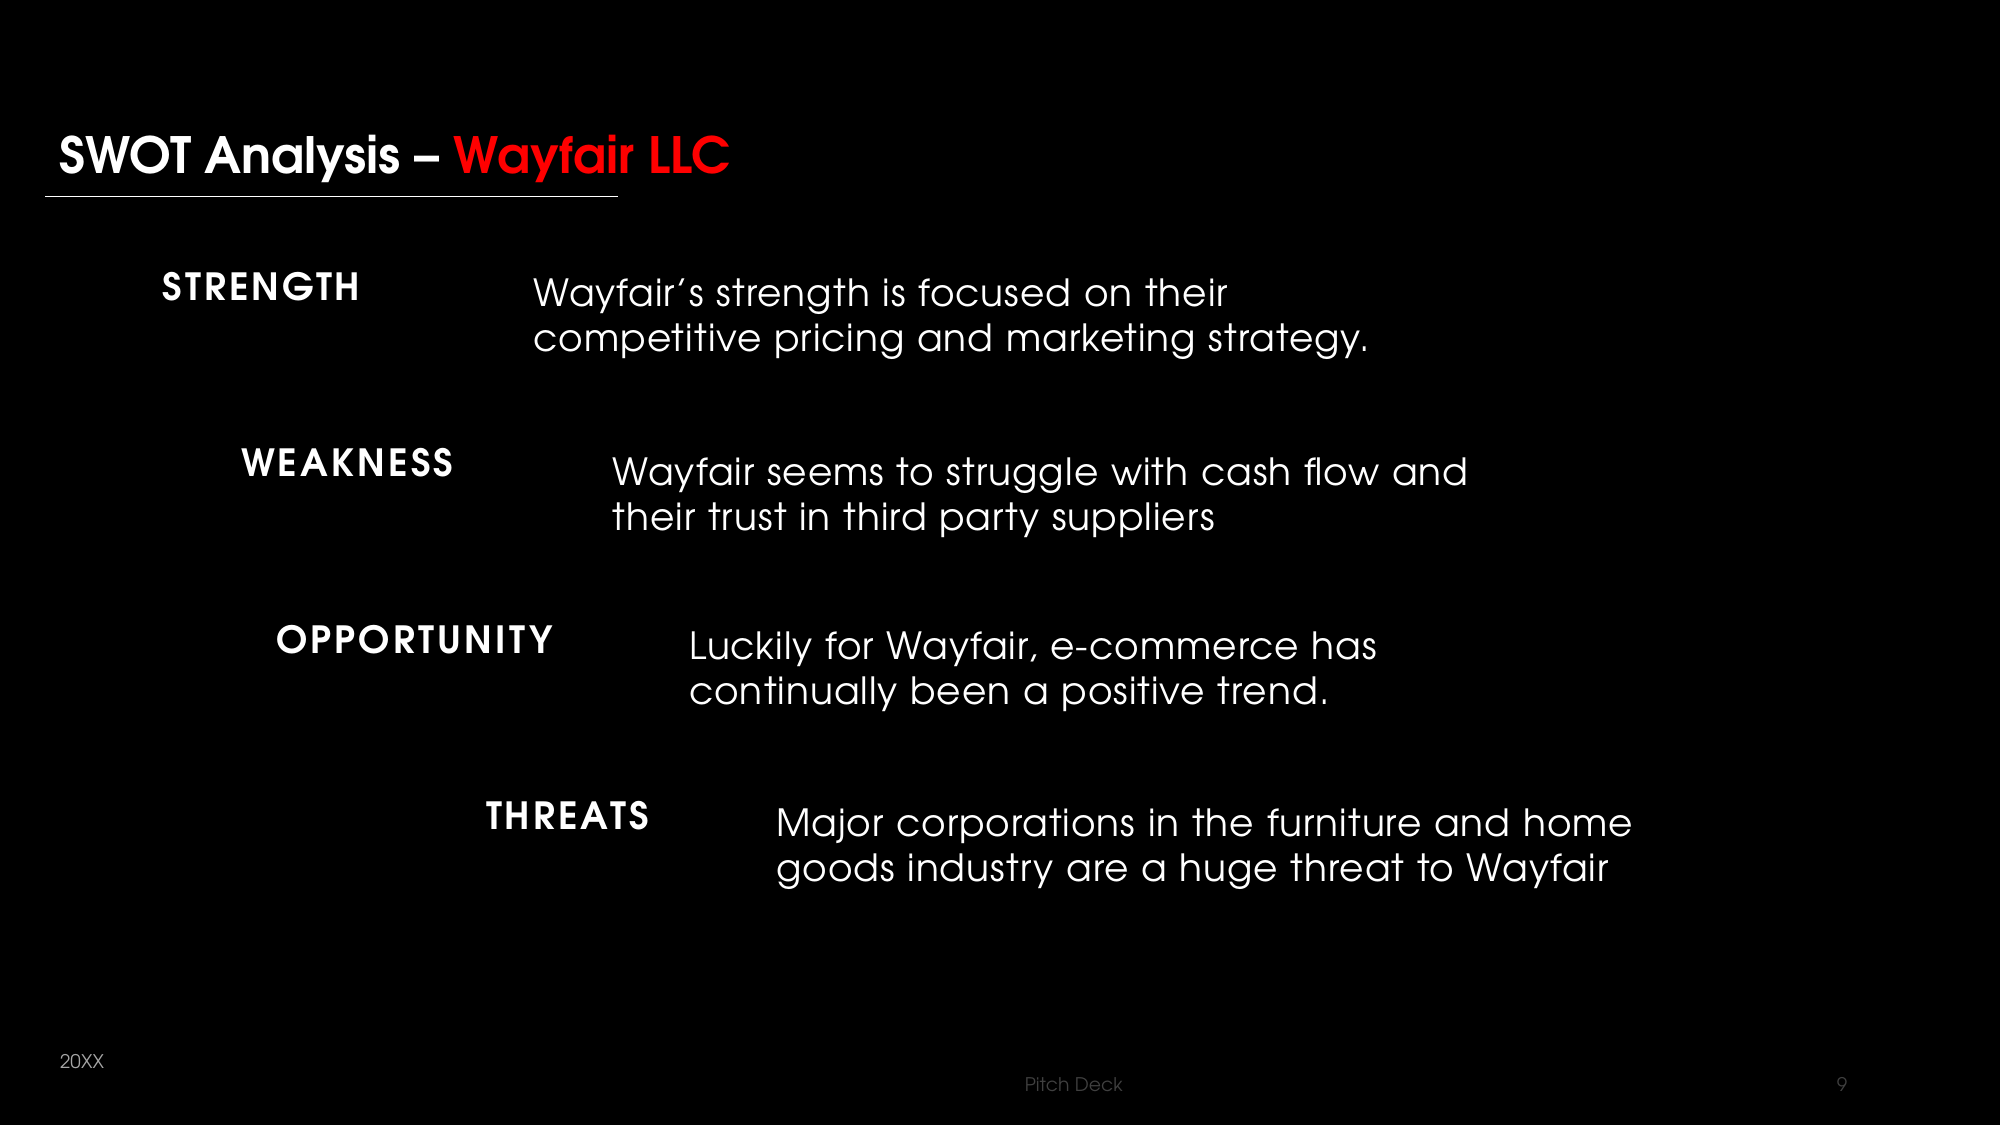

SWOT Analysis – Wayfair LLC
Strength
Wayfair’s strength is focused on their competitive pricing and marketing strategy.
Weakness
Wayfair seems to struggle with cash flow and their trust in third party suppliers
opportunity
Luckily for Wayfair, e-commerce has continually been a positive trend.
Threats
Major corporations in the furniture and home goods industry are a huge threat to Wayfair
20XX
Pitch Deck
9